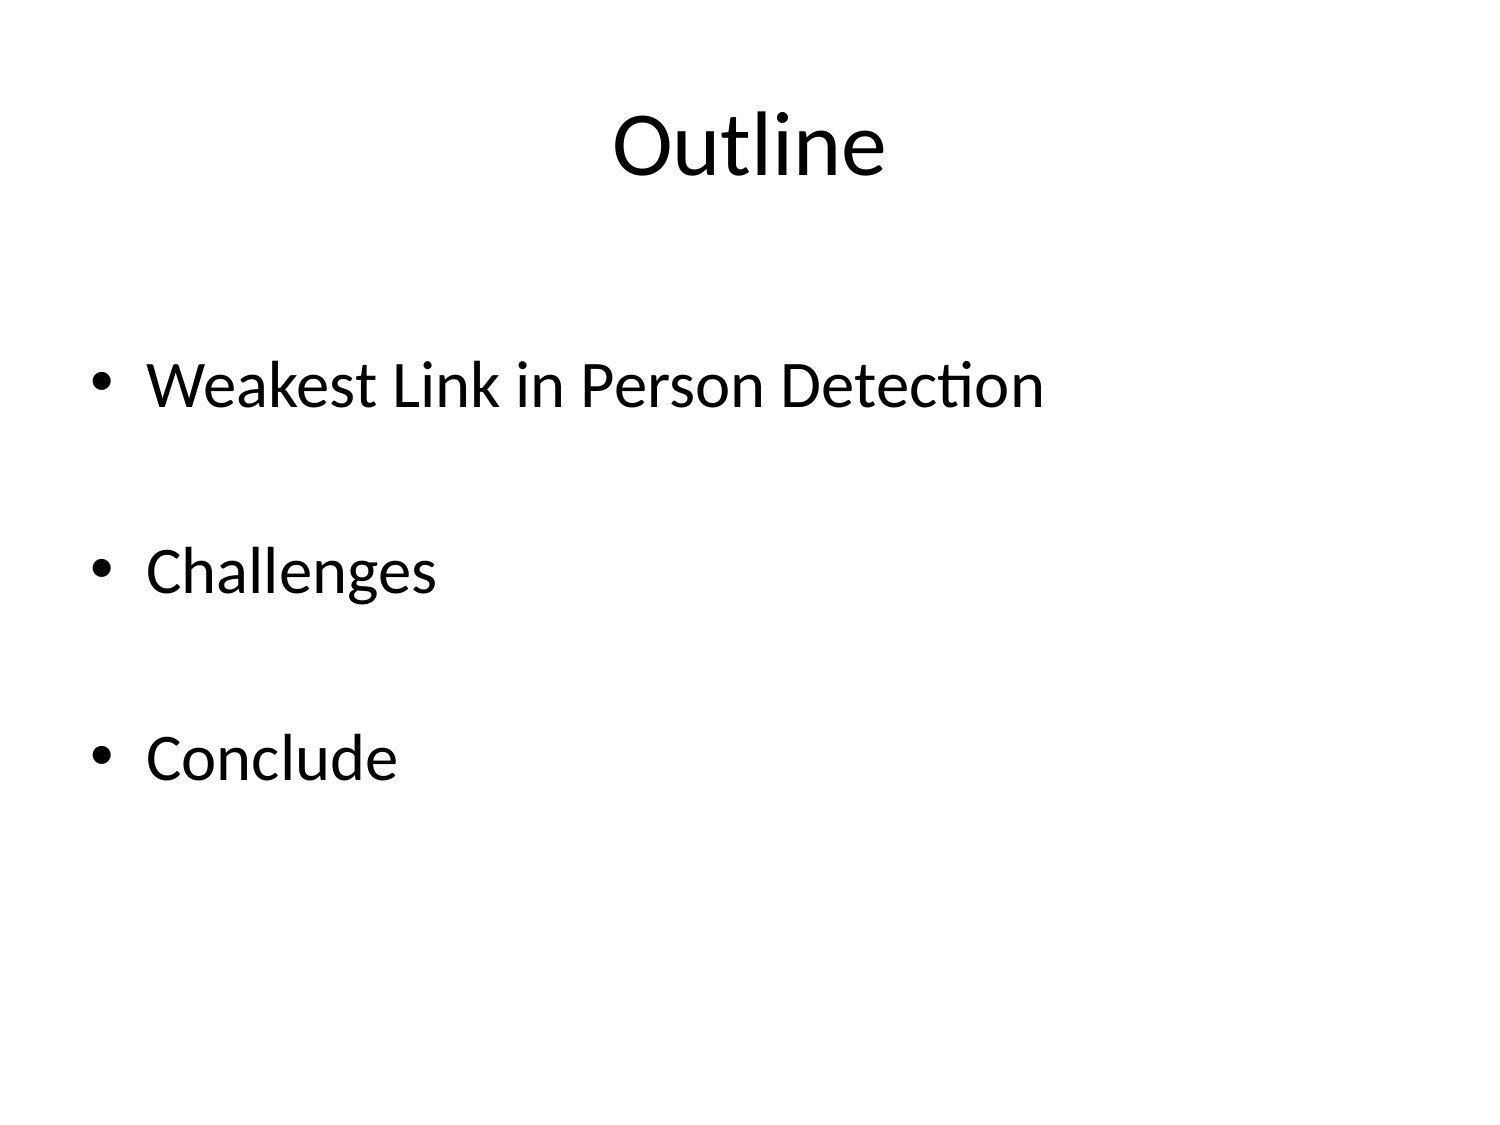

# Outline
Weakest Link in Person Detection

Challenges

Conclude